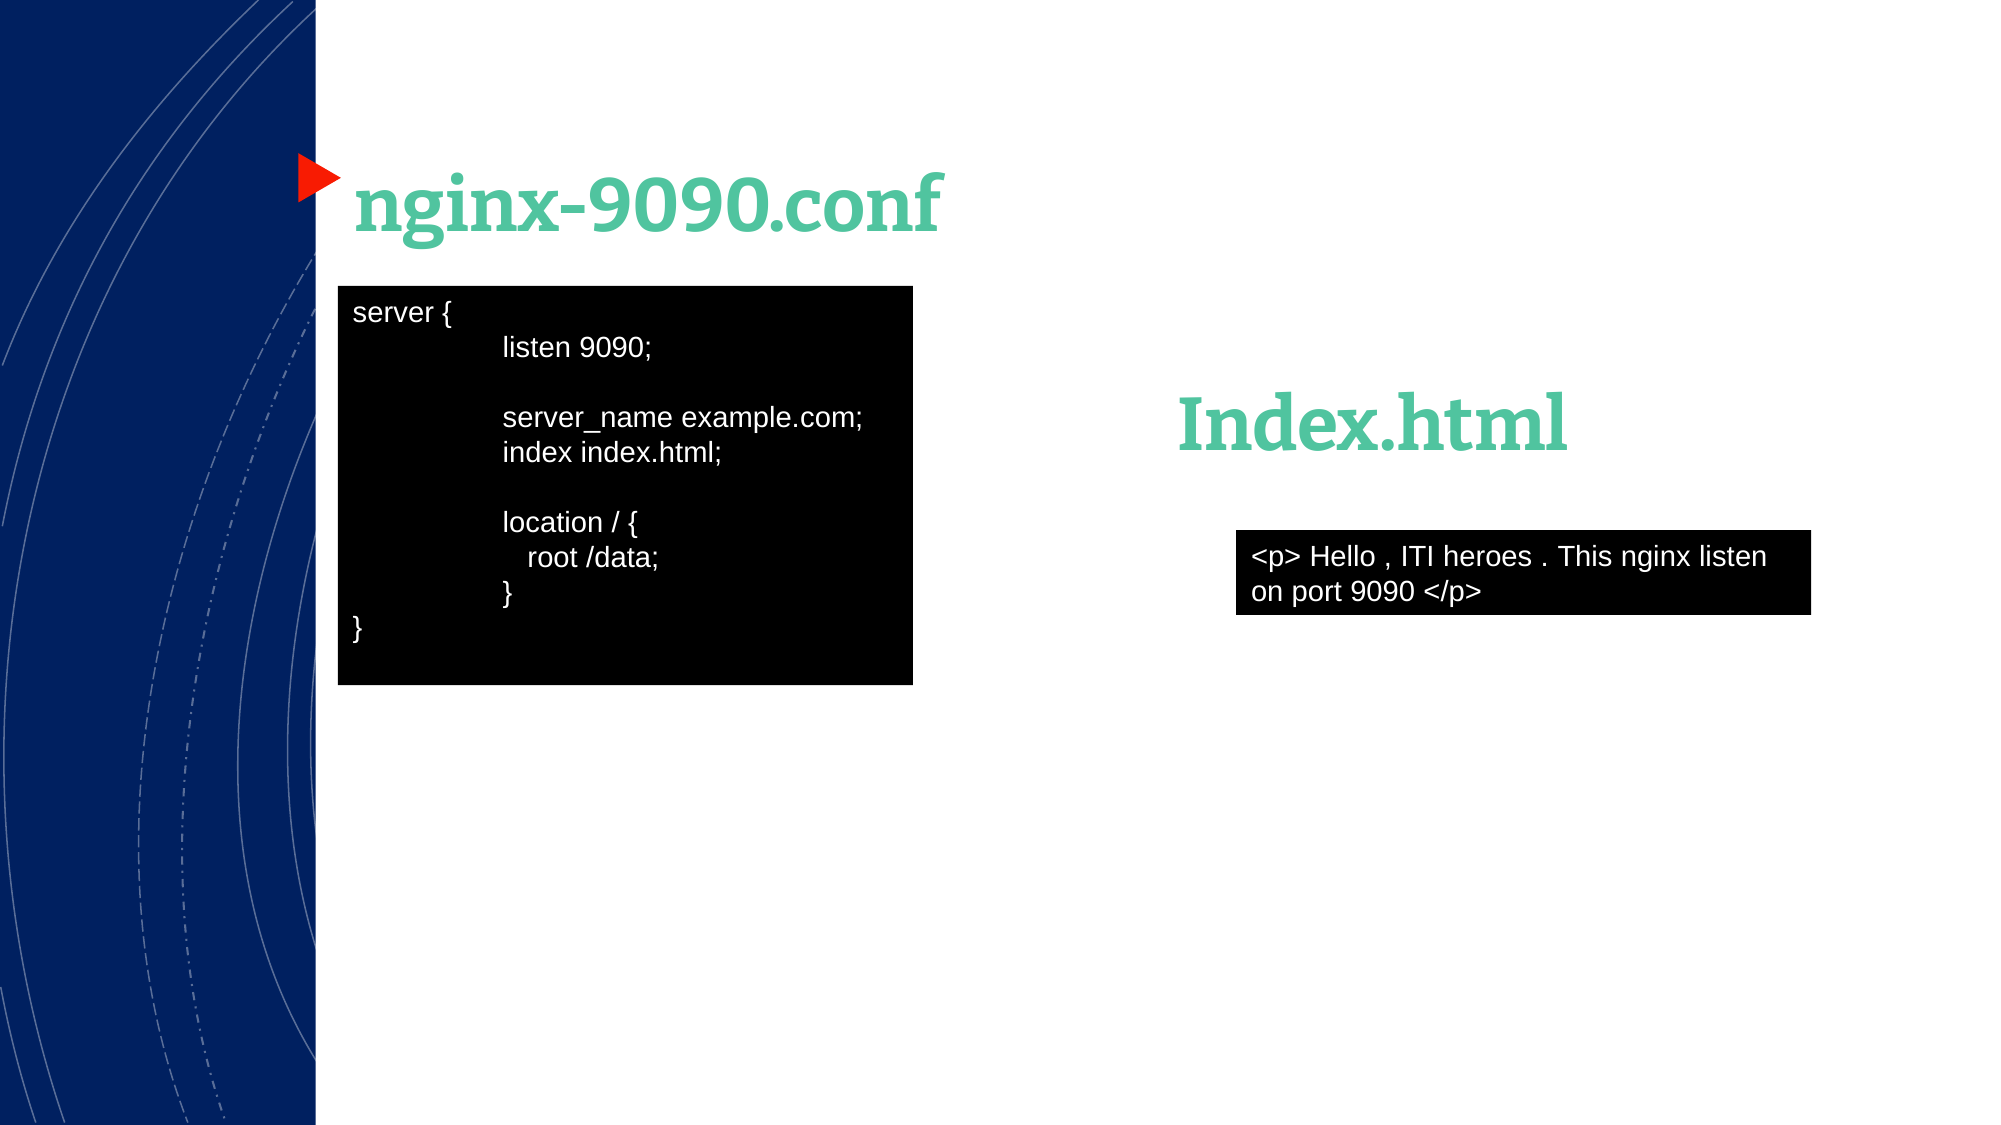

# nginx-9090.conf

server {
	listen 9090;

	server_name example.com;
	index index.html;

	location / {
	   root /data;
	}
}

Index.html
<p> Hello , ITI heroes . This nginx listen on port 9090 </p>